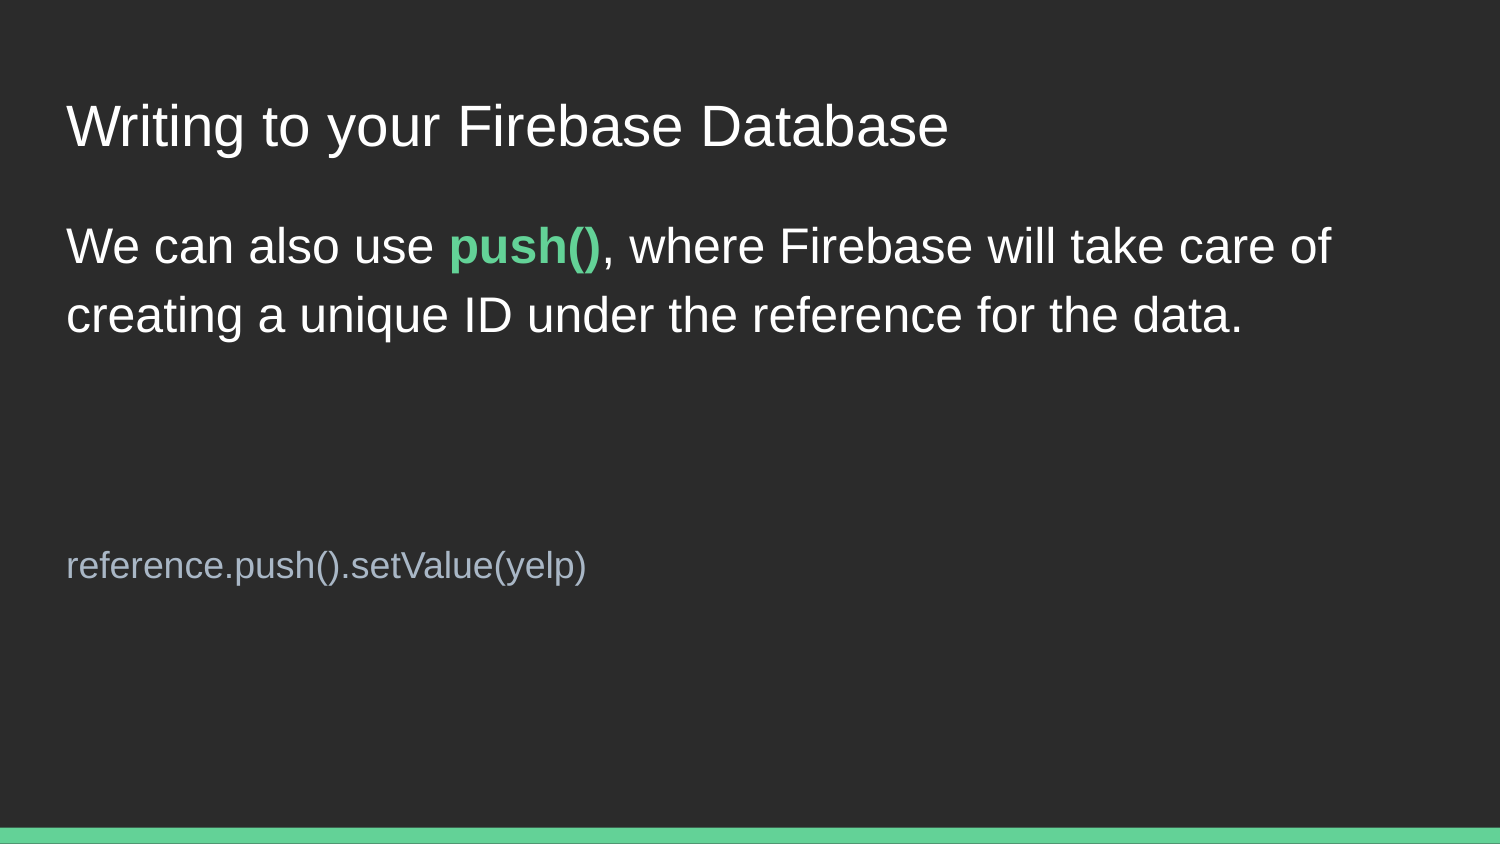

# Writing to your Firebase Database

We can also use push(), where Firebase will take care of creating a unique ID under the reference for the data.
reference.push().setValue(yelp)